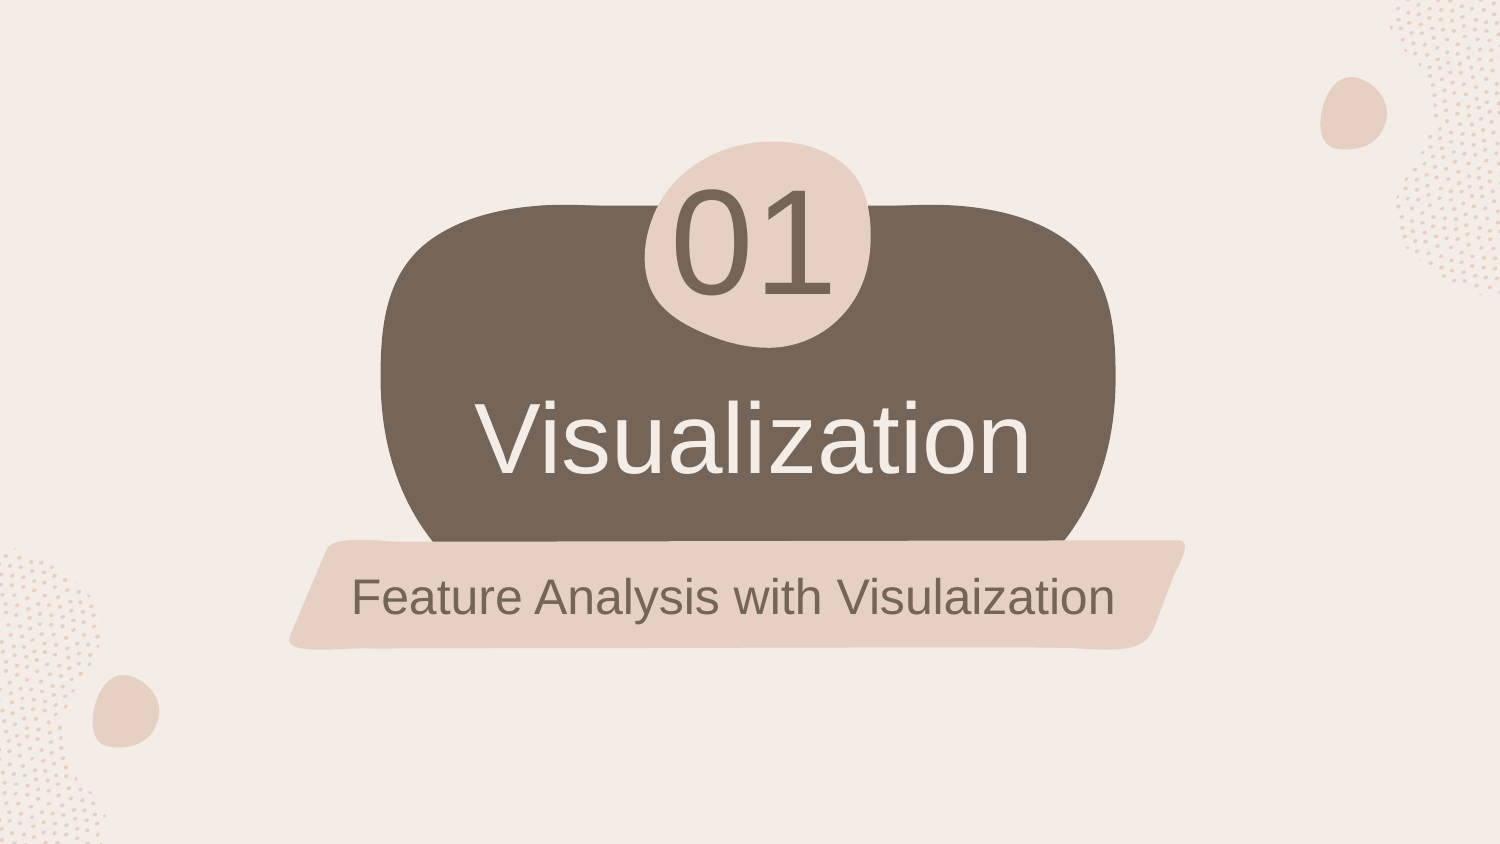

01
# Visualization
Feature Analysis with Visulaization